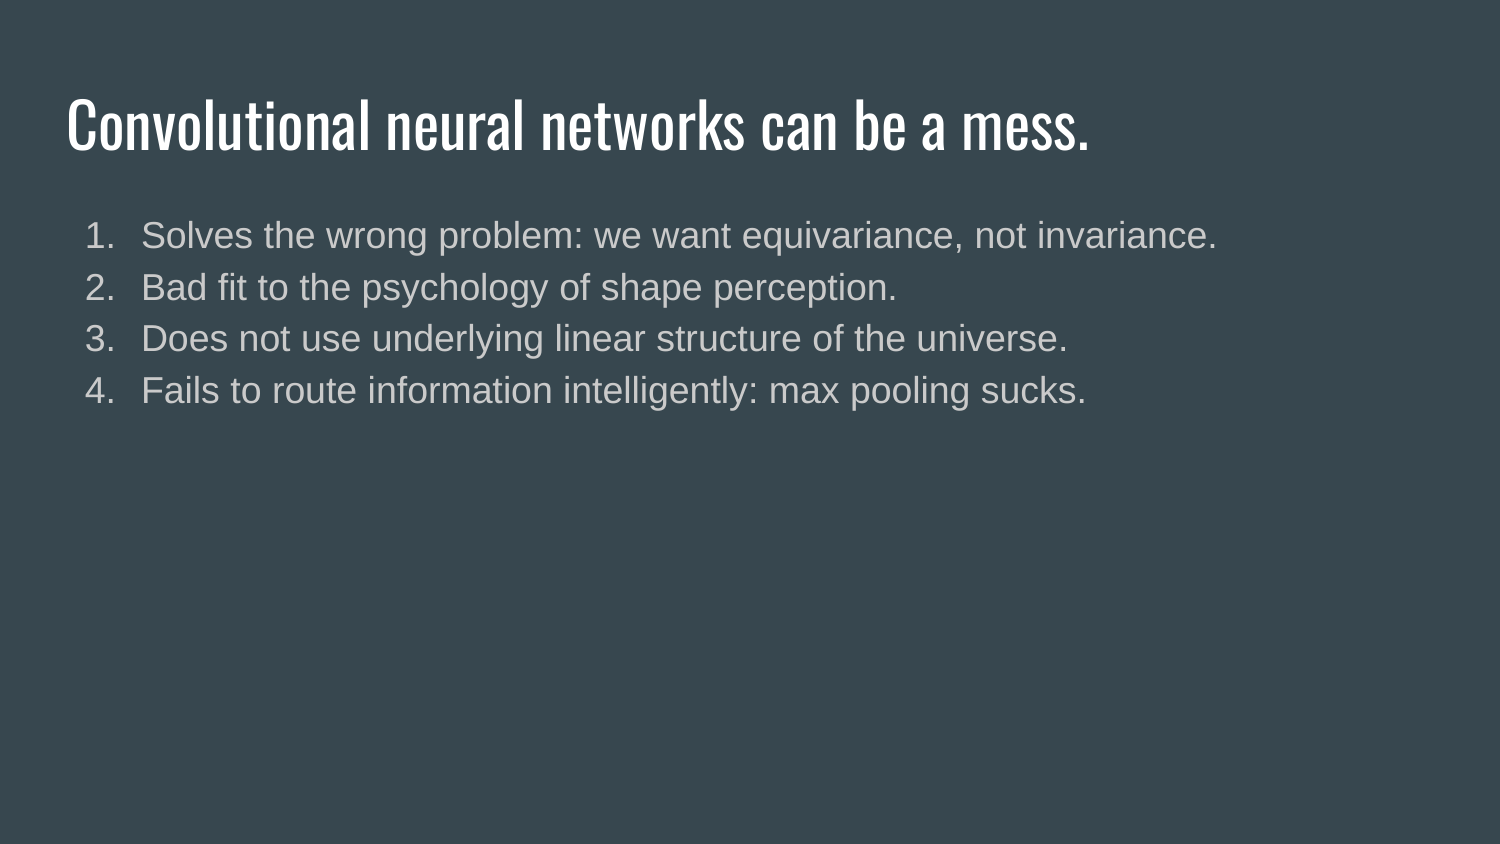

# Convolutional neural networks can be a mess.
Solves the wrong problem: we want equivariance, not invariance.
Bad fit to the psychology of shape perception.
Does not use underlying linear structure of the universe.
Fails to route information intelligently: max pooling sucks.